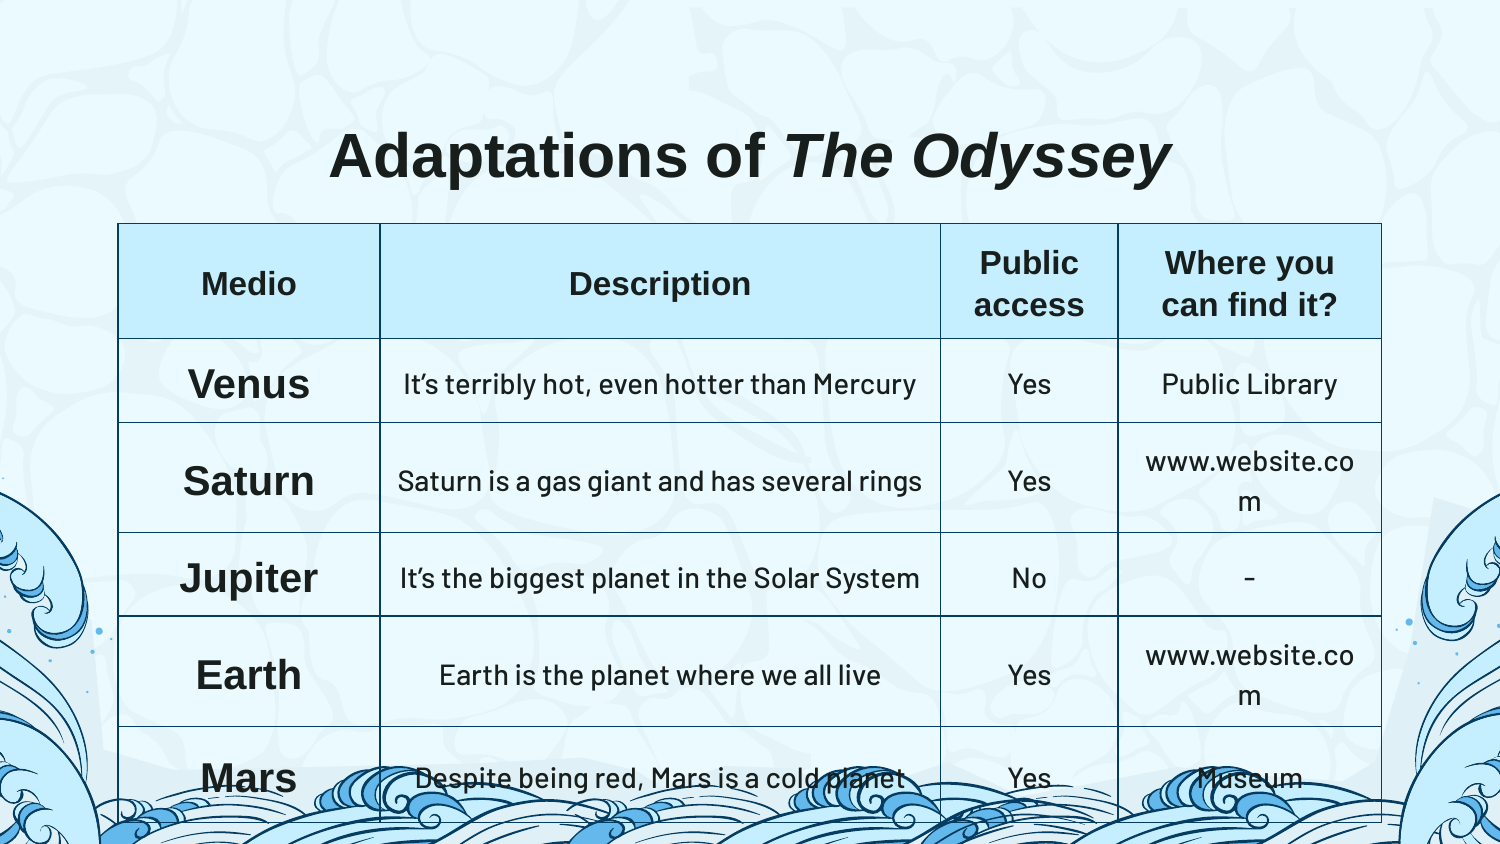

# Adaptations of The Odyssey
| Medio | Description | Public access | Where you can find it? |
| --- | --- | --- | --- |
| Venus | It’s terribly hot, even hotter than Mercury | Yes | Public Library |
| Saturn | Saturn is a gas giant and has several rings | Yes | www.website.com |
| Jupiter | It’s the biggest planet in the Solar System | No | - |
| Earth | Earth is the planet where we all live | Yes | www.website.com |
| Mars | Despite being red, Mars is a cold planet | Yes | Museum |